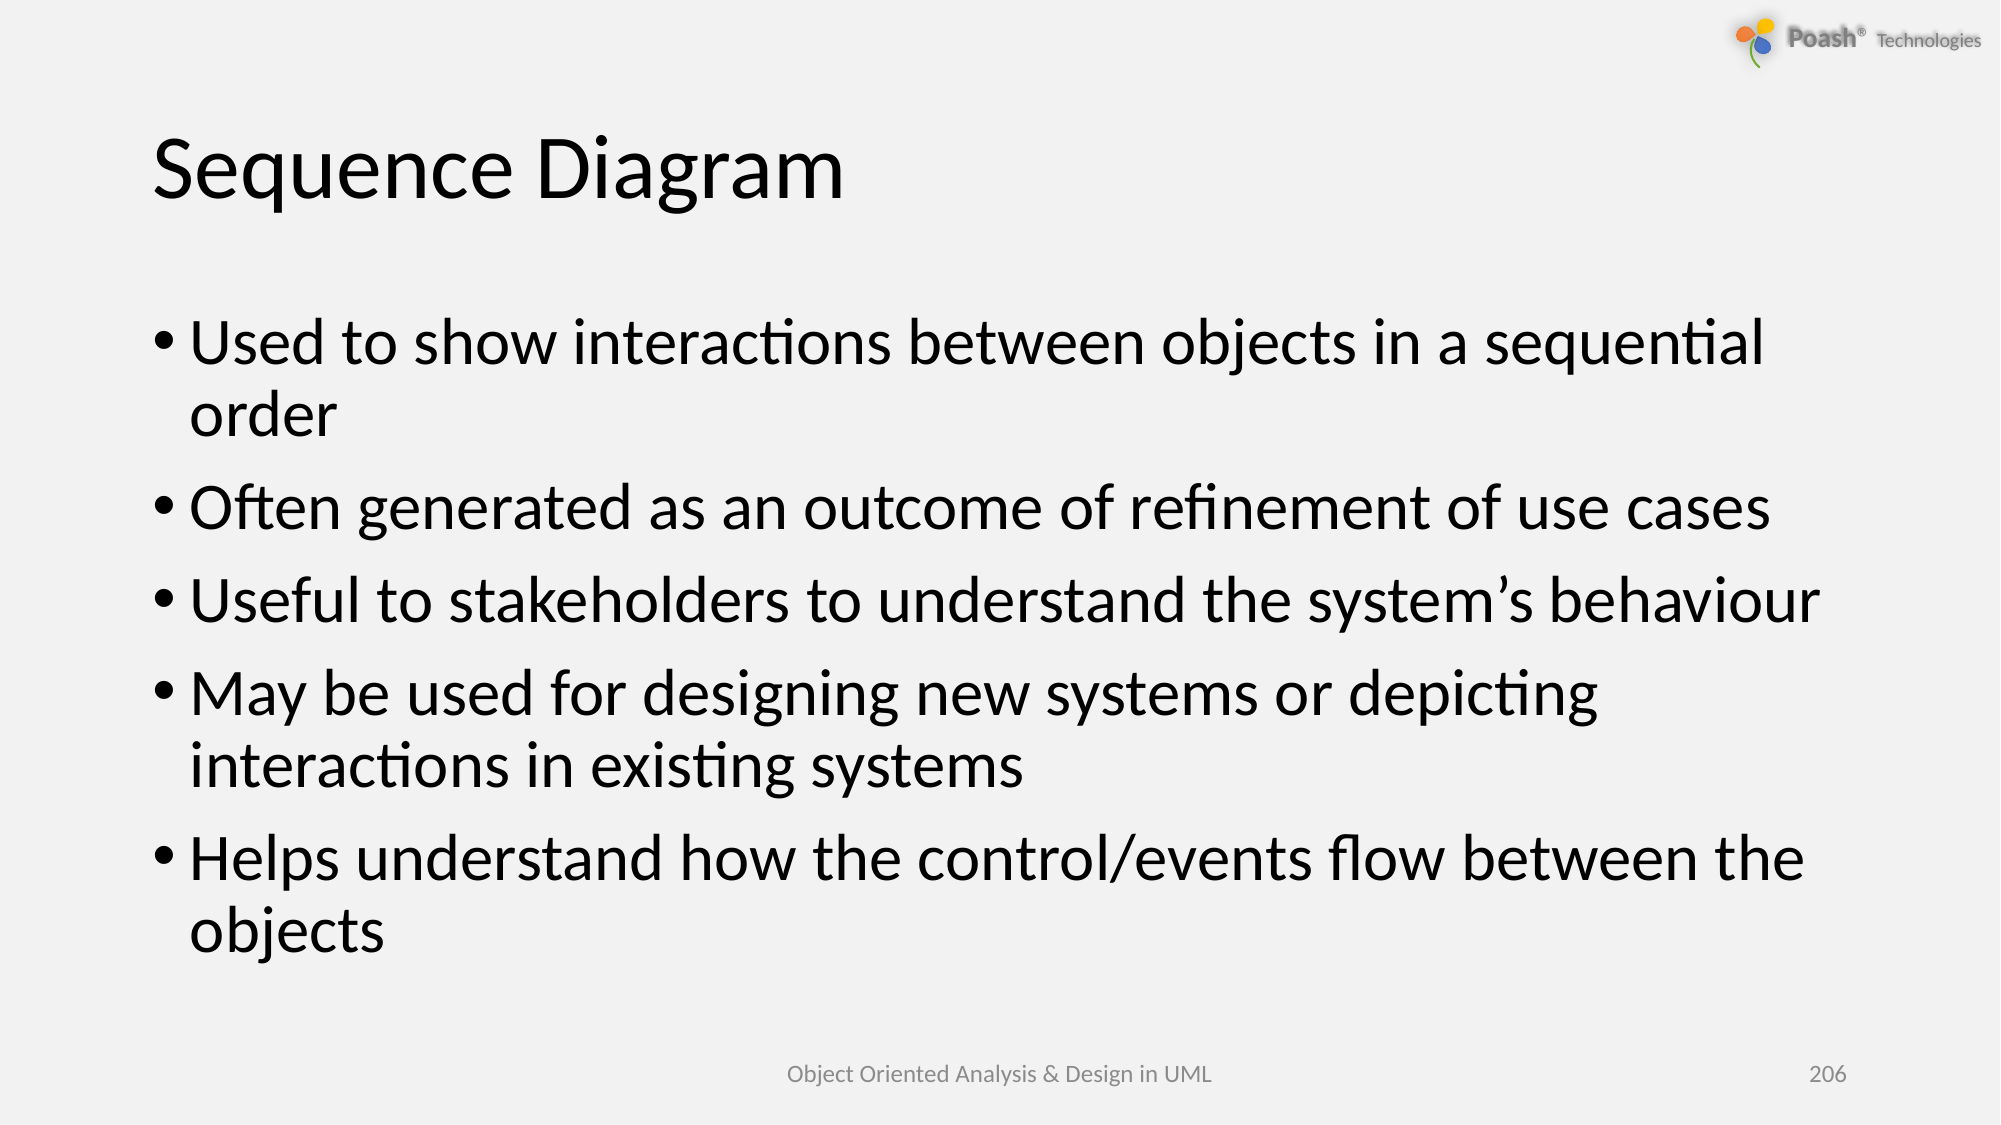

# Sequence Diagram
Used to show interactions between objects in a sequential order
Often generated as an outcome of refinement of use cases
Useful to stakeholders to understand the system’s behaviour
May be used for designing new systems or depicting interactions in existing systems
Helps understand how the control/events flow between the objects

Object Oriented Analysis & Design in UML
206